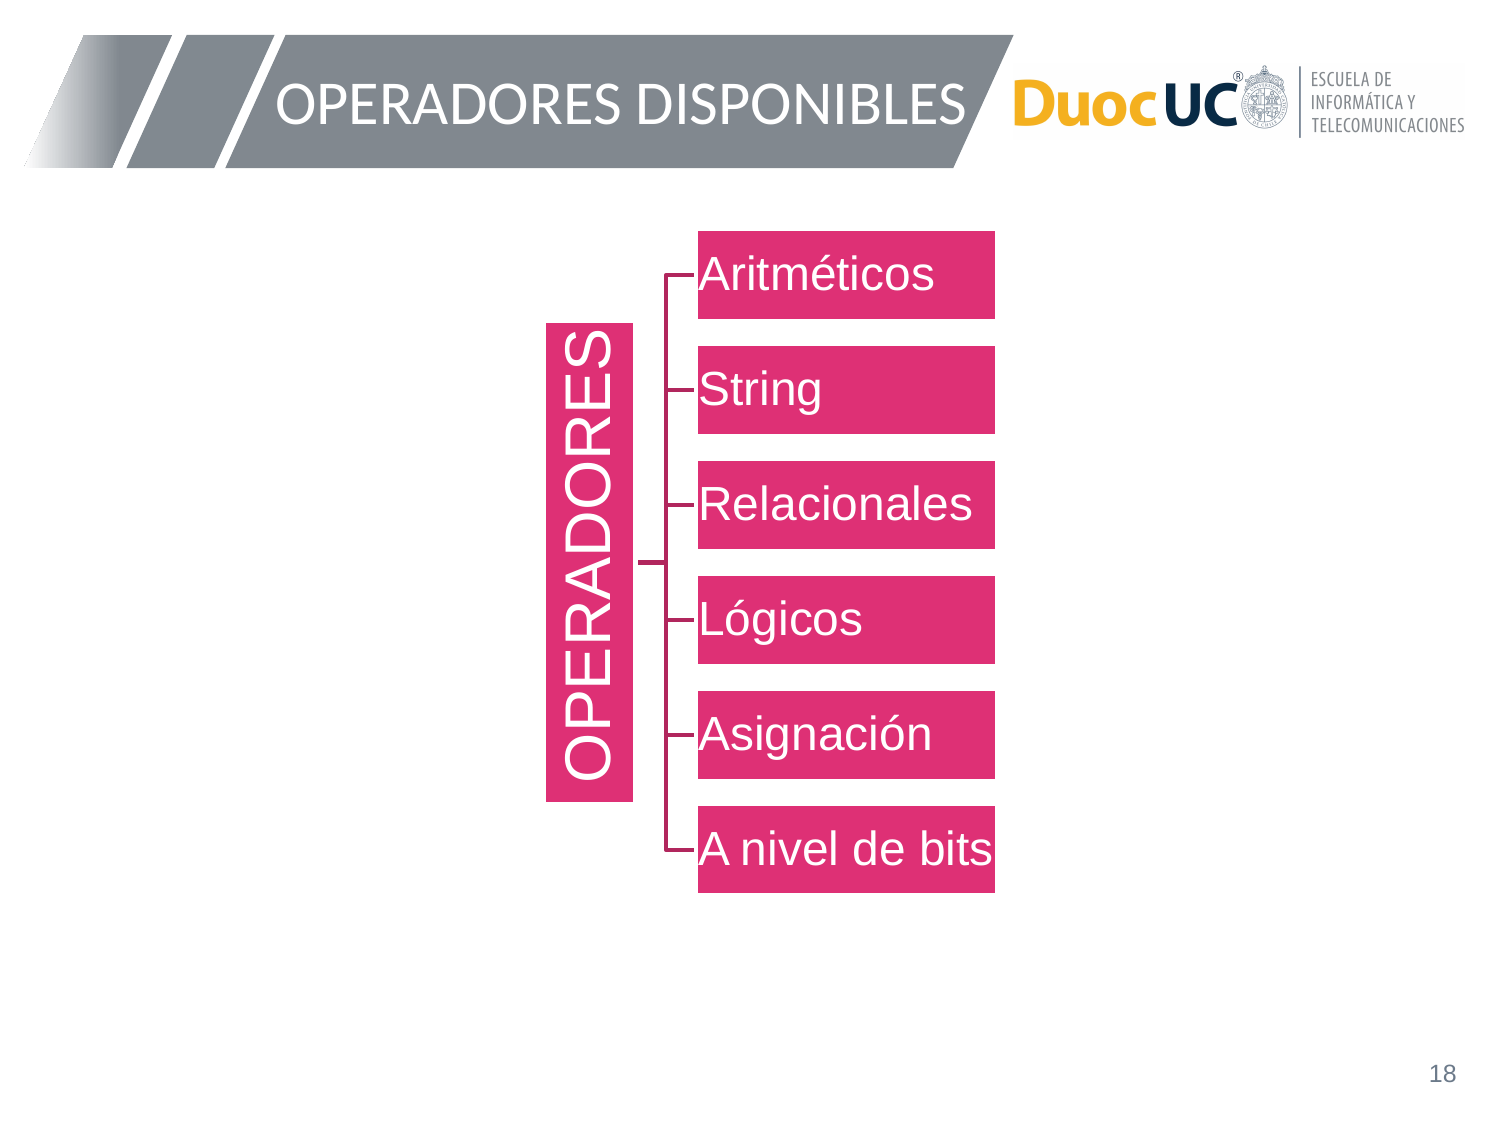

# OPERADORES DISPONIBLES

 OPERADORES
Aritméticos
String
Relacionales
Lógicos
Asignación
A nivel de bits